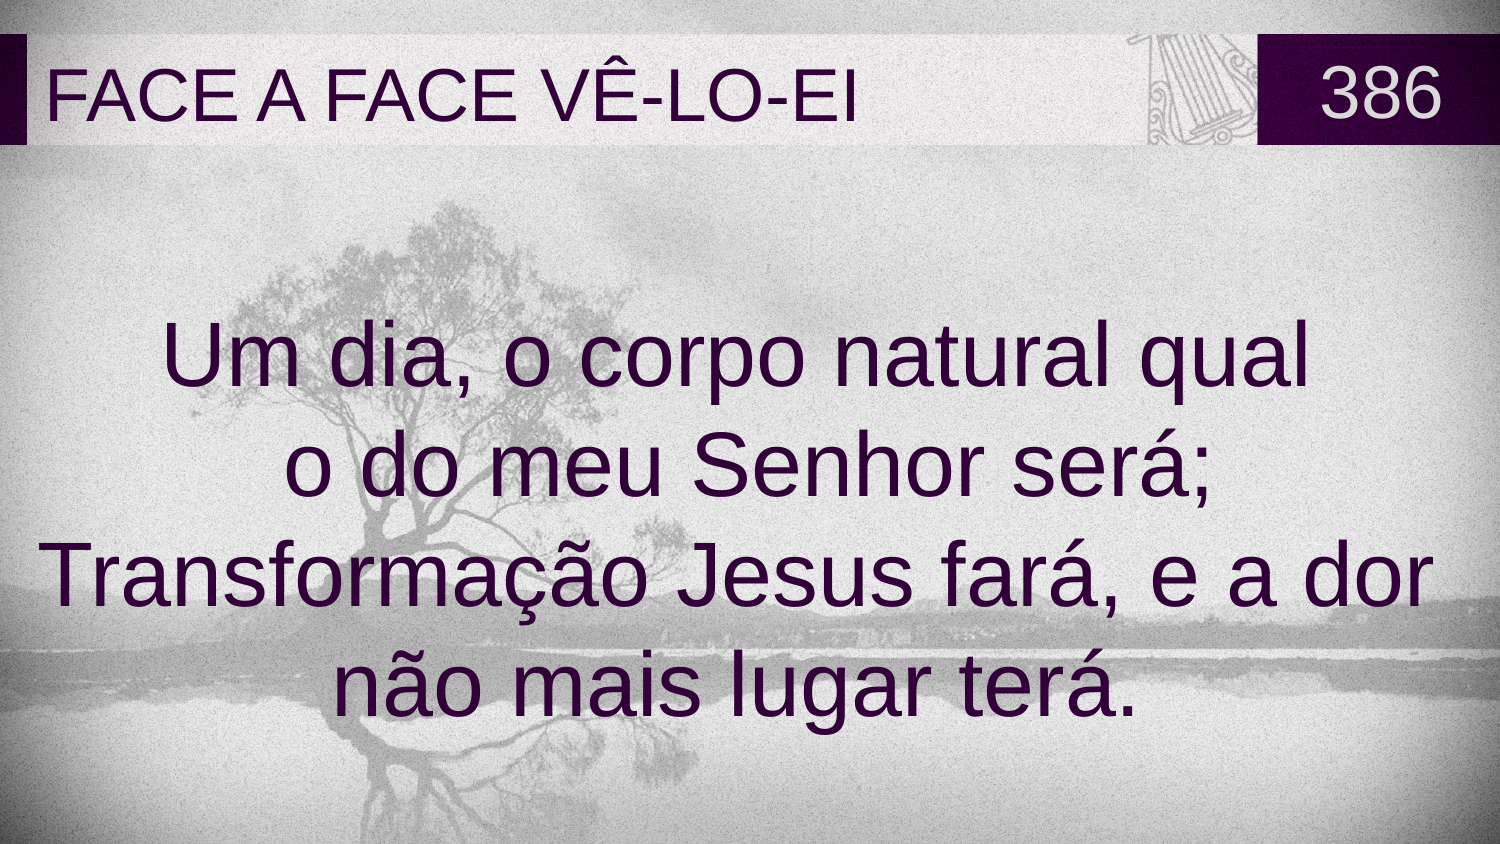

# FACE A FACE VÊ-LO-EI
386
Um dia, o corpo natural qual
o do meu Senhor será;
Transformação Jesus fará, e a dor
não mais lugar terá.